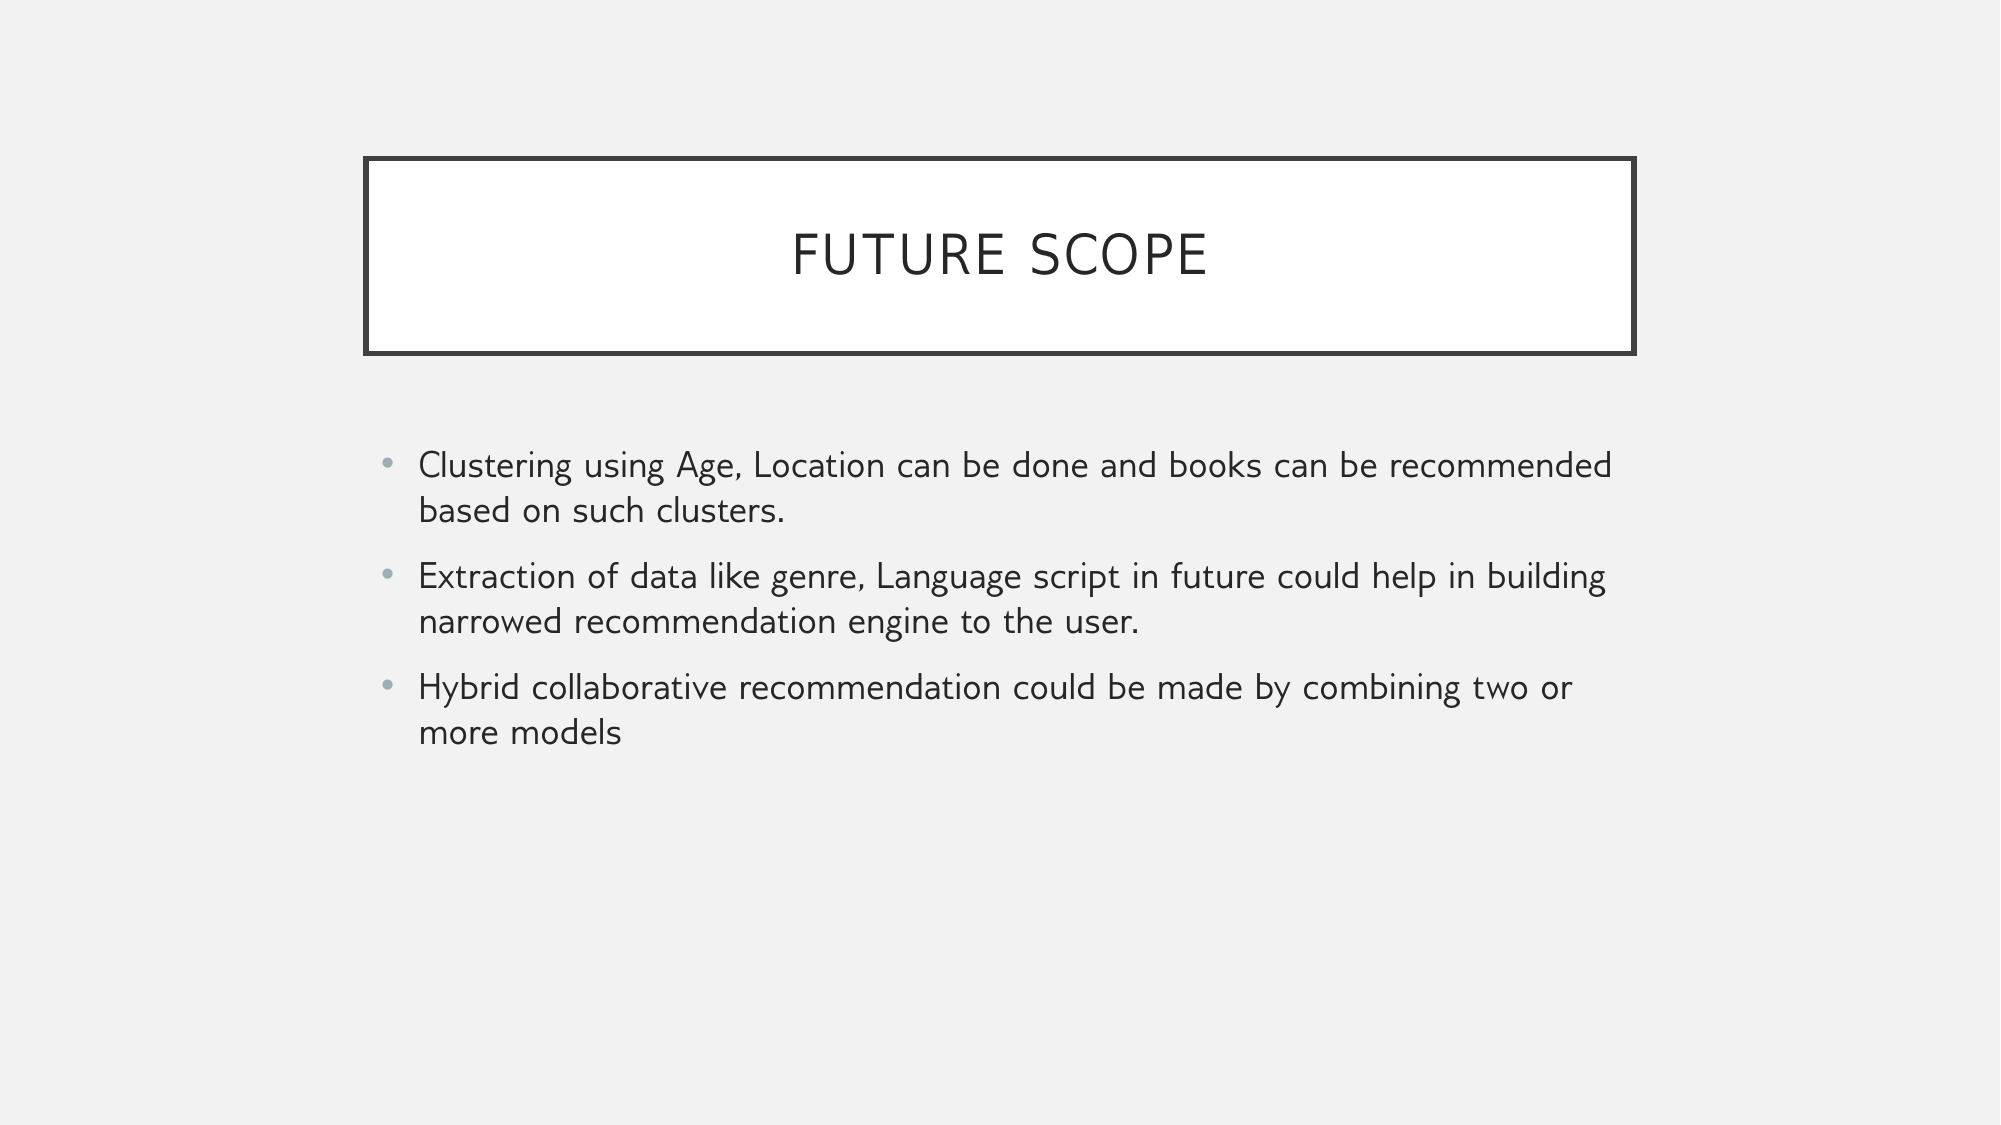

# Future scope
Clustering using Age, Location can be done and books can be recommended based on such clusters.
Extraction of data like genre, Language script in future could help in building narrowed recommendation engine to the user.
Hybrid collaborative recommendation could be made by combining two or more models